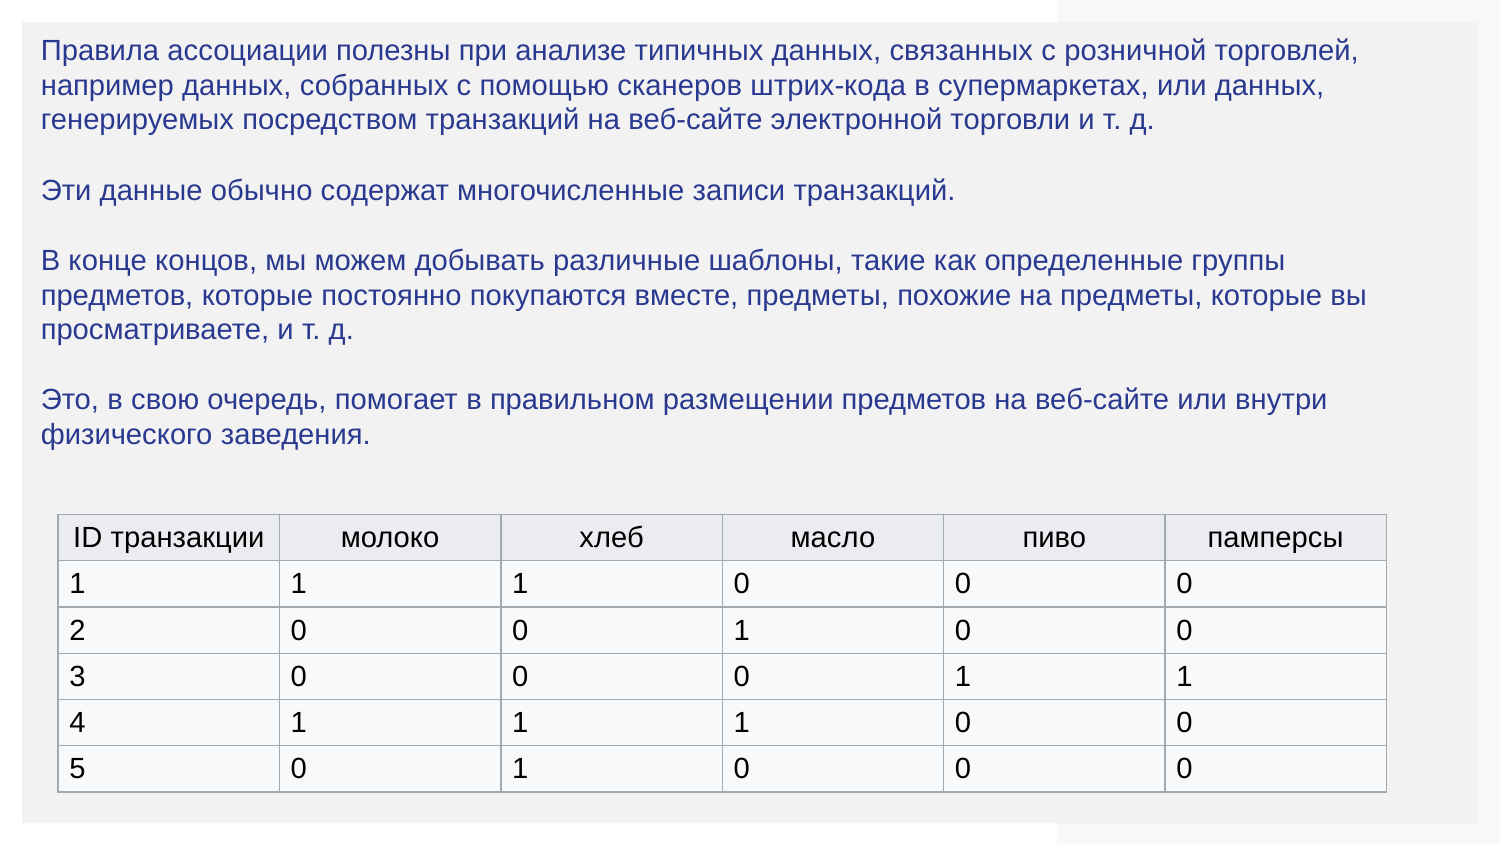

Правила ассоциации полезны при анализе типичных данных, связанных с розничной торговлей, например данных, собранных с помощью сканеров штрих-кода в супермаркетах, или данных, генерируемых посредством транзакций на веб-сайте электронной торговли и т. д.

Эти данные обычно содержат многочисленные записи транзакций.

В конце концов, мы можем добывать различные шаблоны, такие как определенные группы предметов, которые постоянно покупаются вместе, предметы, похожие на предметы, которые вы просматриваете, и т. д.

Это, в свою очередь, помогает в правильном размещении предметов на веб-сайте или внутри физического заведения.
| ID транзакции | молоко | хлеб | масло | пиво | памперсы |
| --- | --- | --- | --- | --- | --- |
| 1 | 1 | 1 | 0 | 0 | 0 |
| 2 | 0 | 0 | 1 | 0 | 0 |
| 3 | 0 | 0 | 0 | 1 | 1 |
| 4 | 1 | 1 | 1 | 0 | 0 |
| 5 | 0 | 1 | 0 | 0 | 0 |
80